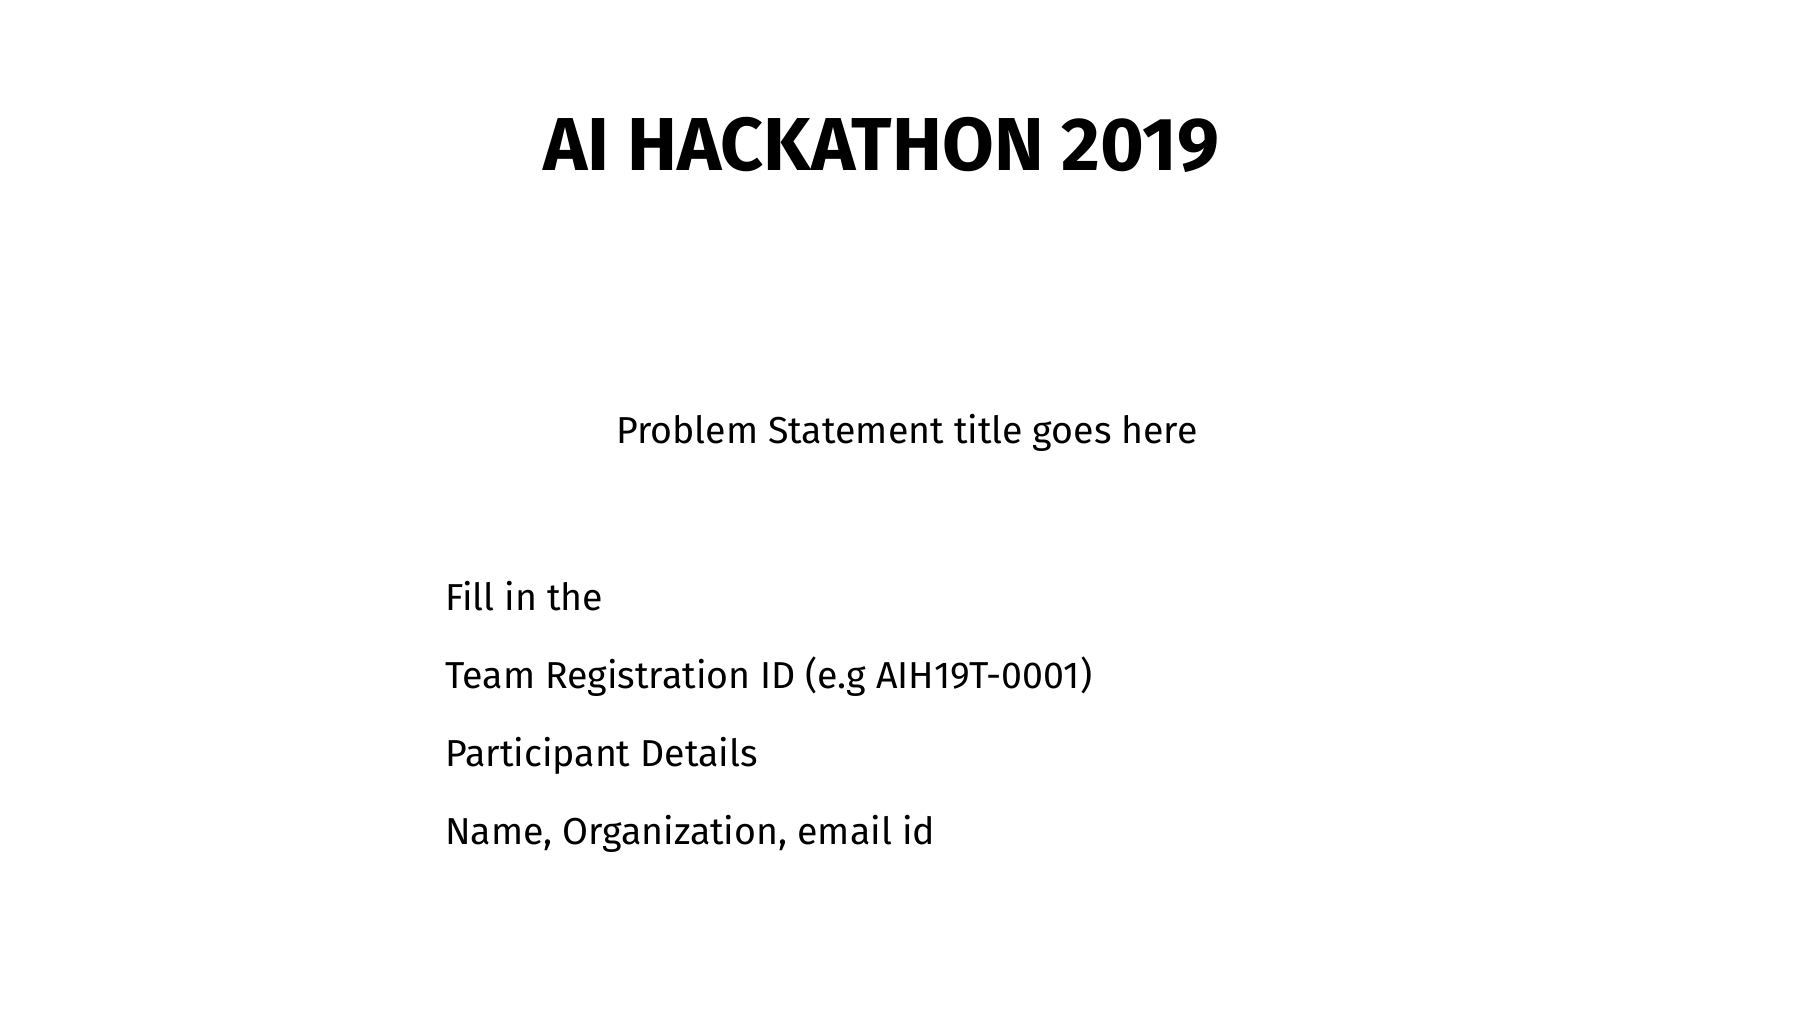

# AI Hackathon 2019
             Problem Statement title goes here
Fill in the
Team Registration ID (e.g AIH19T-0001)
Participant Details
Name, Organization, email id